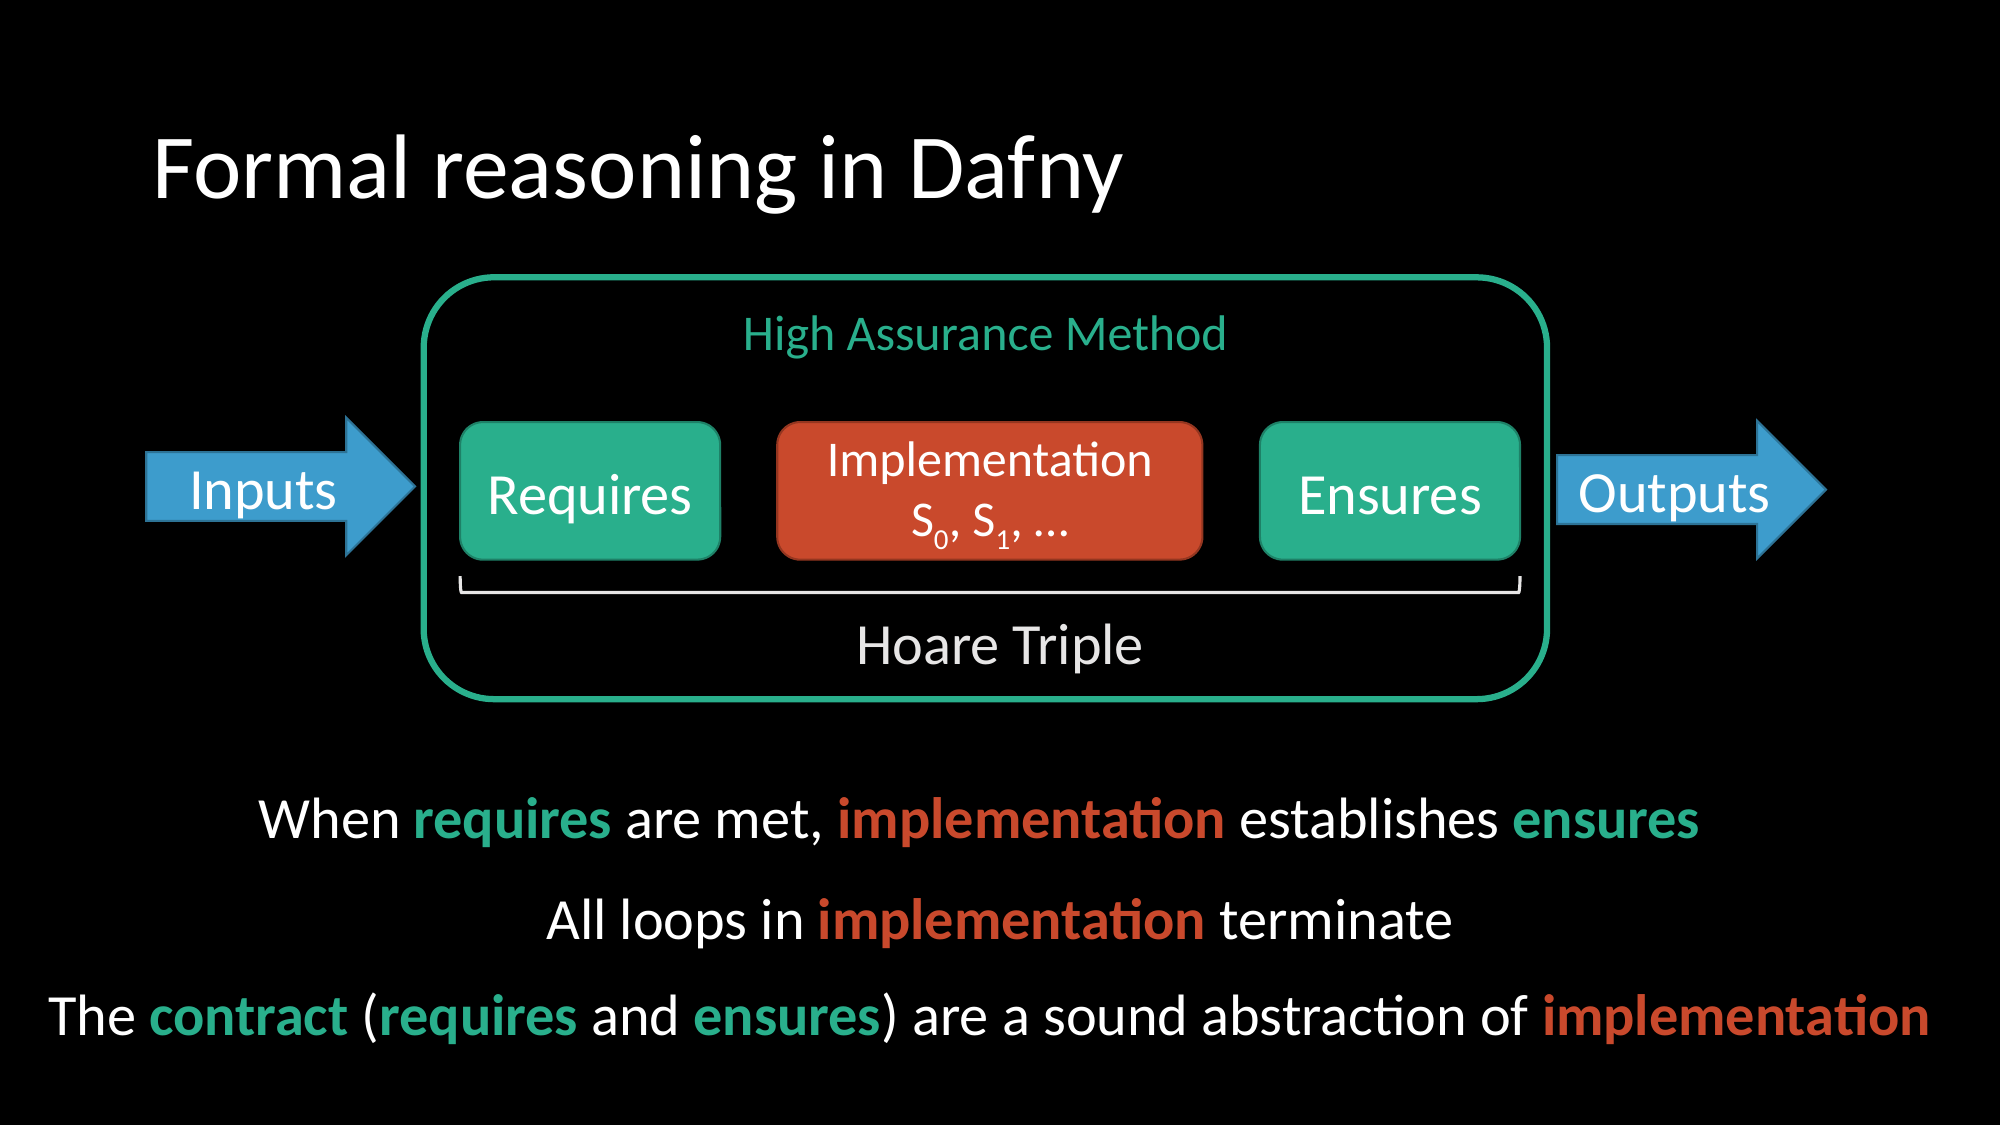

# Formal reasoning in Dafny
High Assurance Method

Inputs
Outputs
Requires
Implementation
S0, S1, …
Ensures
Hoare Triple
When requires are met, implementation establishes ensures
All loops in implementation terminate
The contract (requires and ensures) are a sound abstraction of implementation